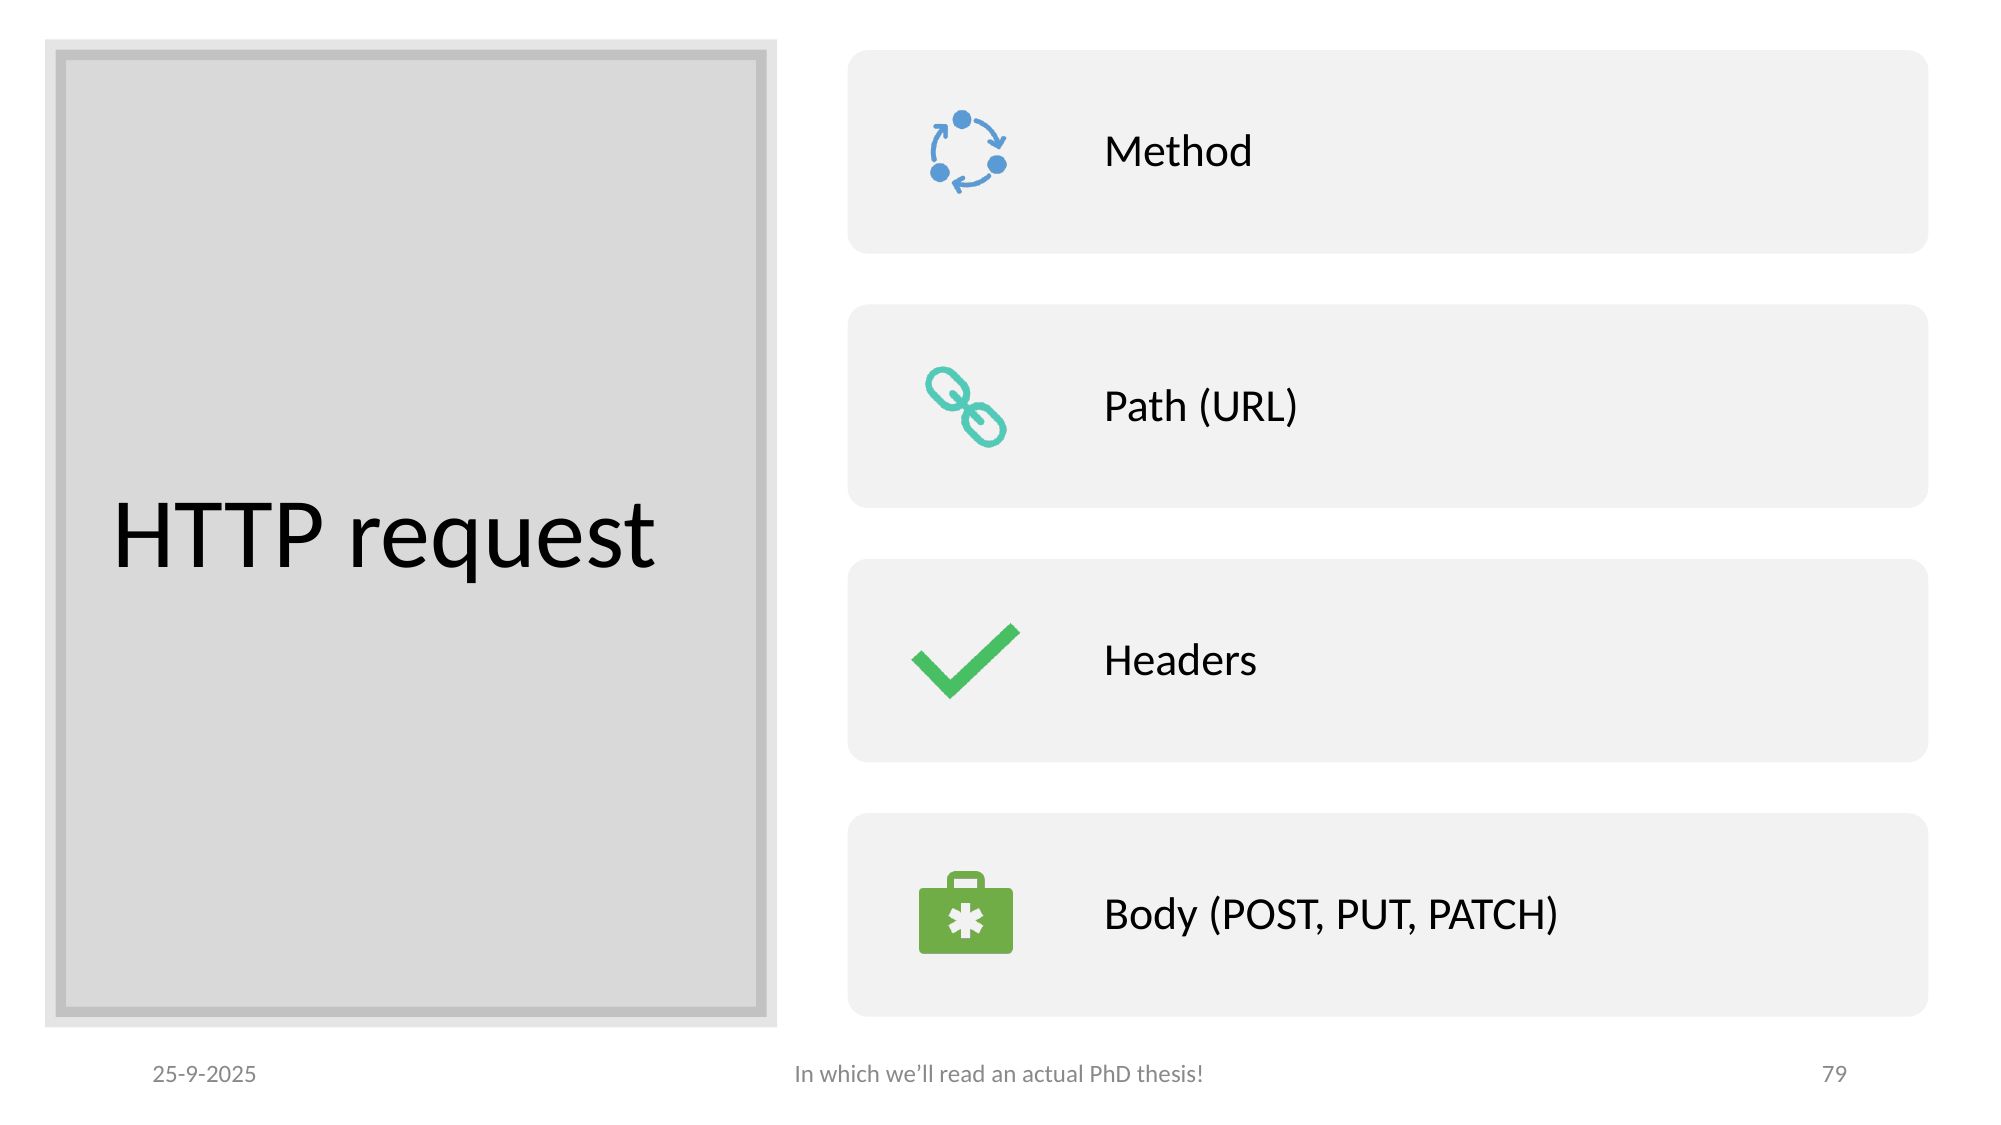

Method
Path (URL)
Headers
Body (POST, PUT, PATCH)
# HTTP request
25-9-2025
In which we’ll read an actual PhD thesis!
79